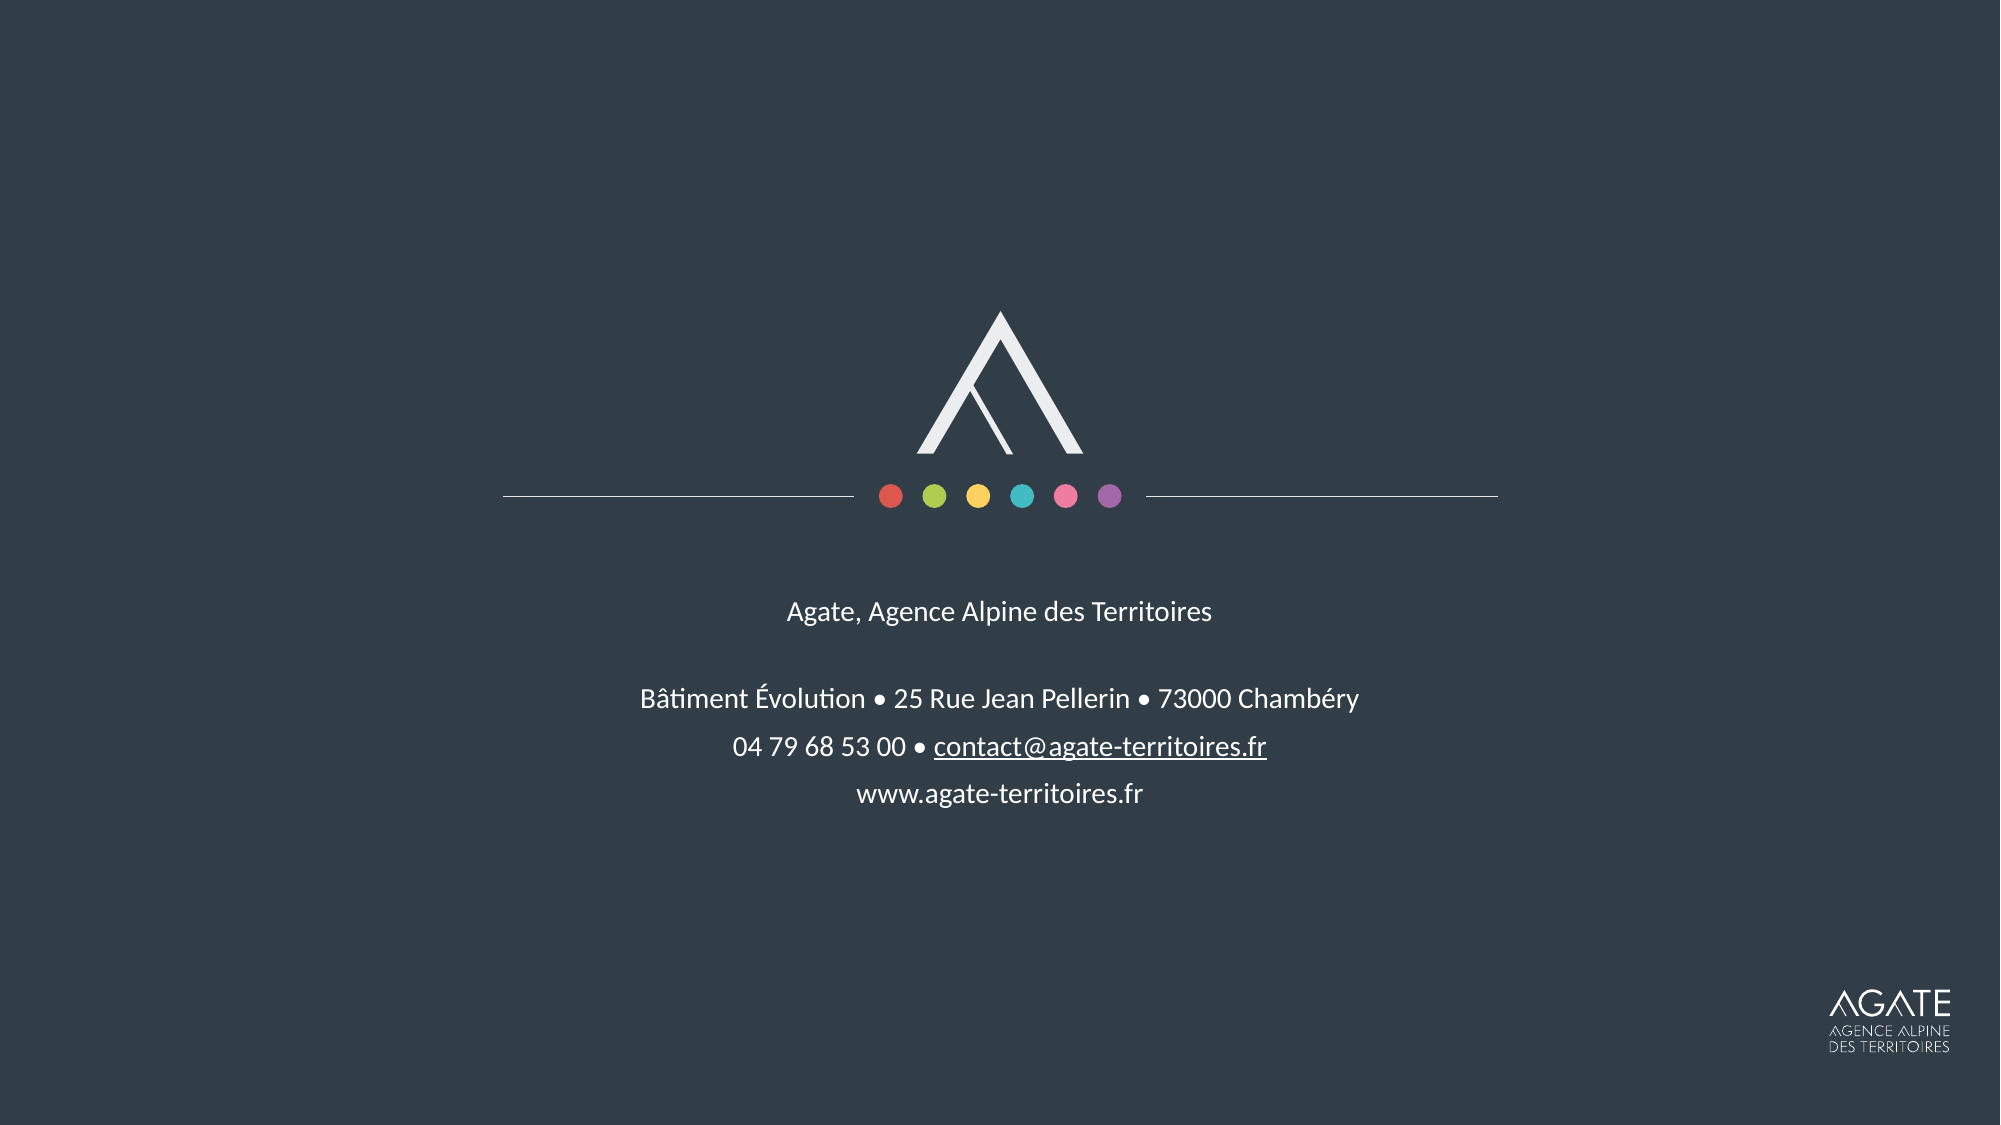

Agate, Agence Alpine des Territoires

Bâtiment Évolution • 25 Rue Jean Pellerin • 73000 Chambéry
04 79 68 53 00 • contact@agate-territoires.fr
www.agate-territoires.fr